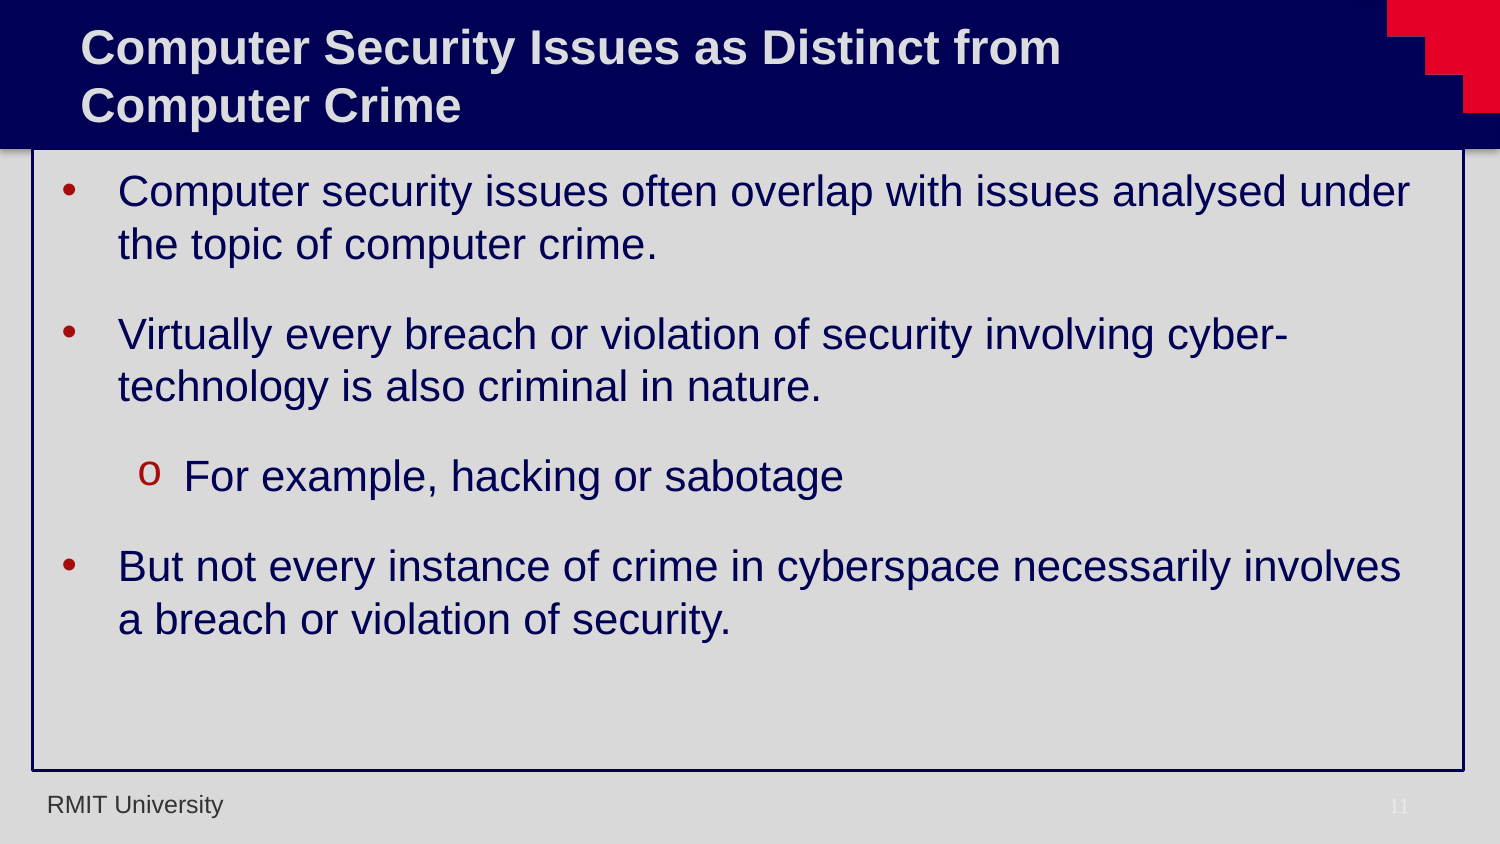

# Computer Security Issues as Distinct from Computer Crime
Computer security issues often overlap with issues analysed under the topic of computer crime.
Virtually every breach or violation of security involving cyber-technology is also criminal in nature.
For example, hacking or sabotage
But not every instance of crime in cyberspace necessarily involves a breach or violation of security.

11